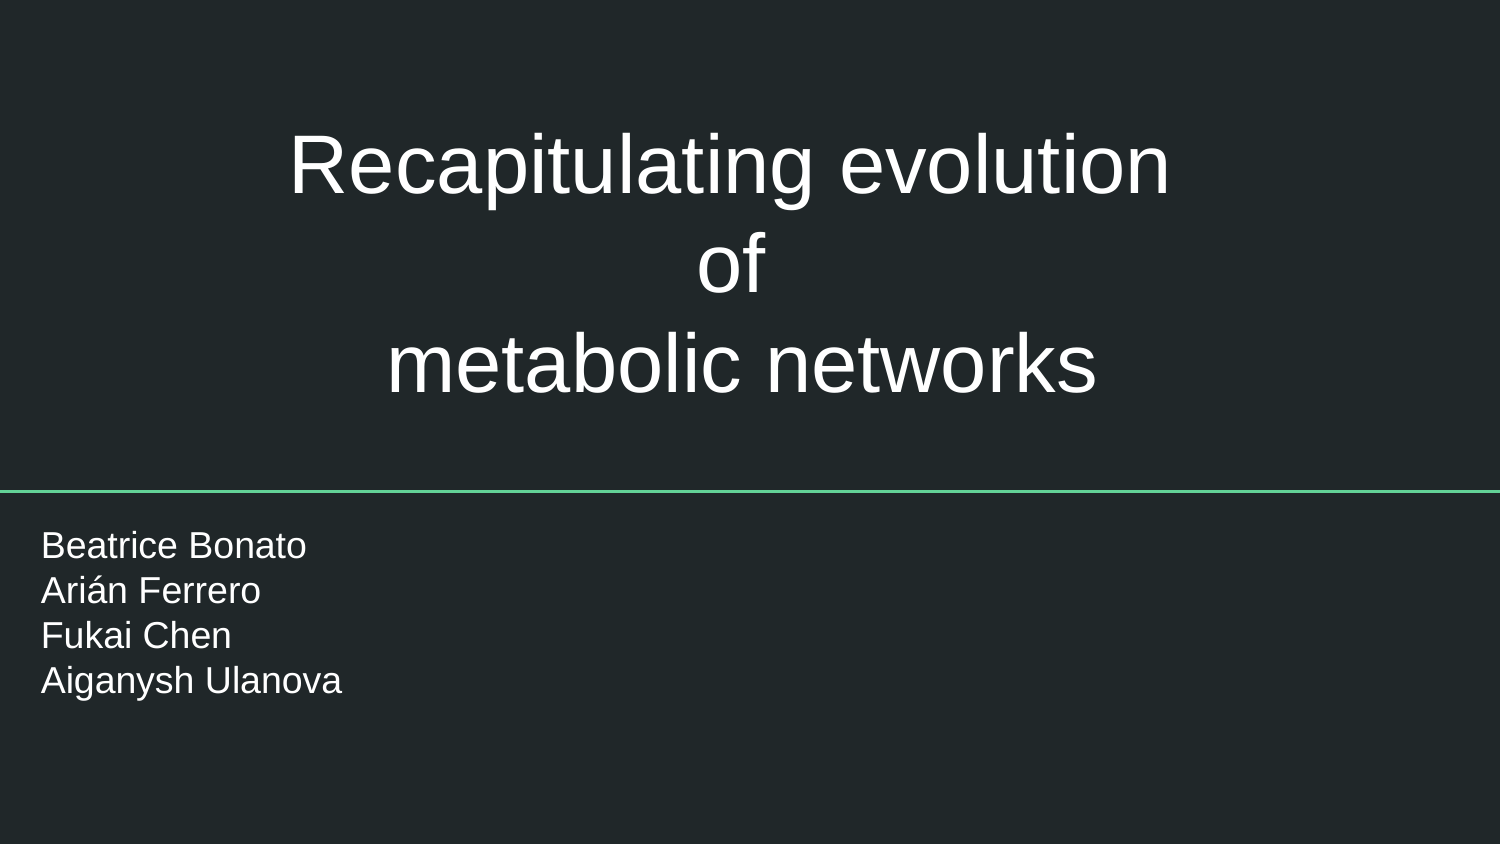

# Recapitulating evolution
of
metabolic networks

Beatrice Bonato
Arián Ferrero
Fukai Chen
Aiganysh Ulanova